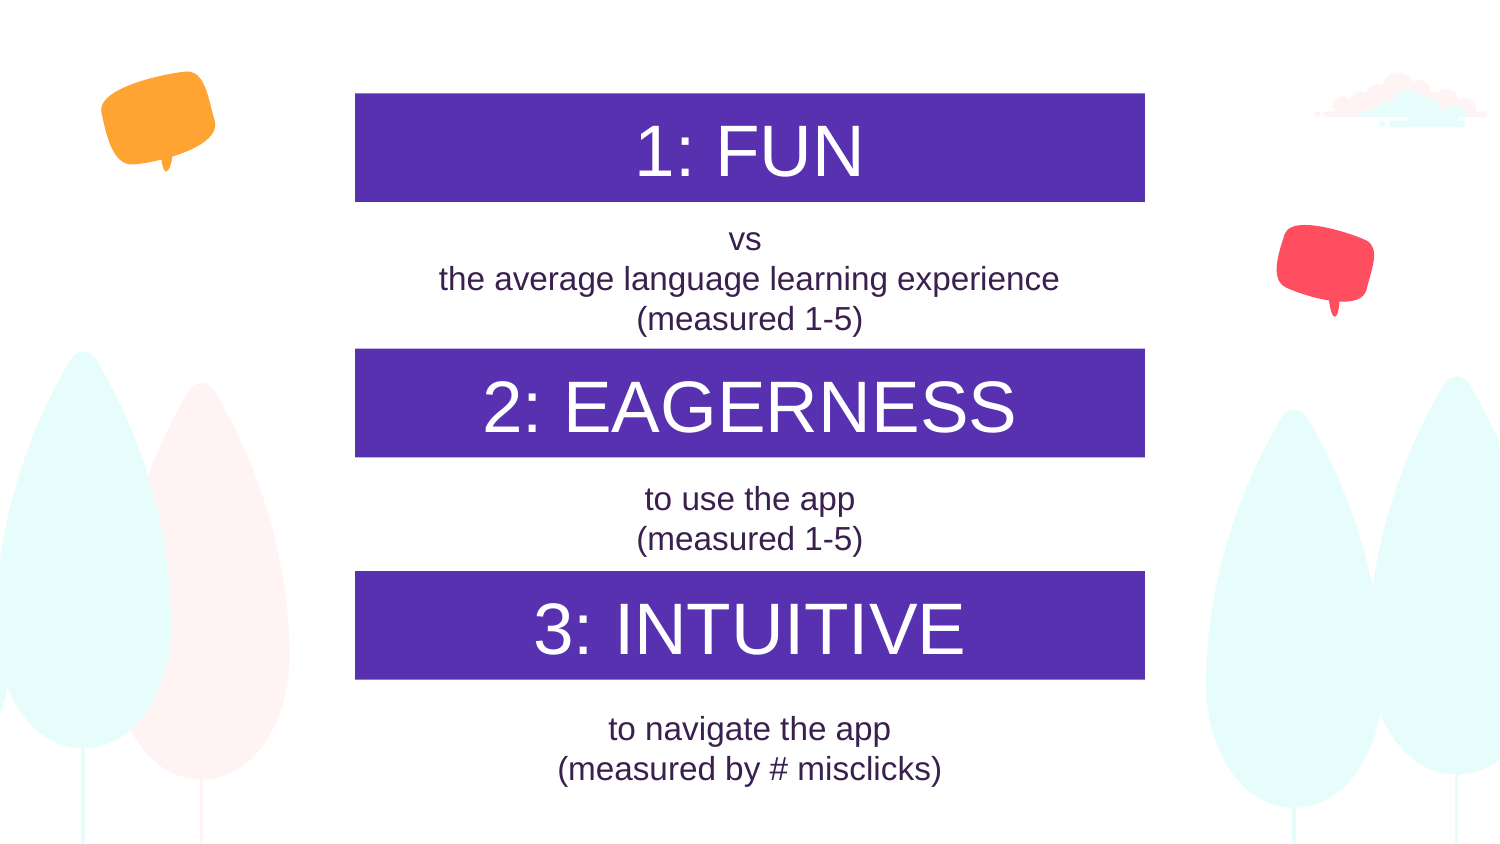

1: FUN
vs
the average language learning experience
(measured 1-5)
2: EAGERNESS
to use the app
(measured 1-5)
# 3: INTUITIVE
to navigate the app
(measured by # misclicks)